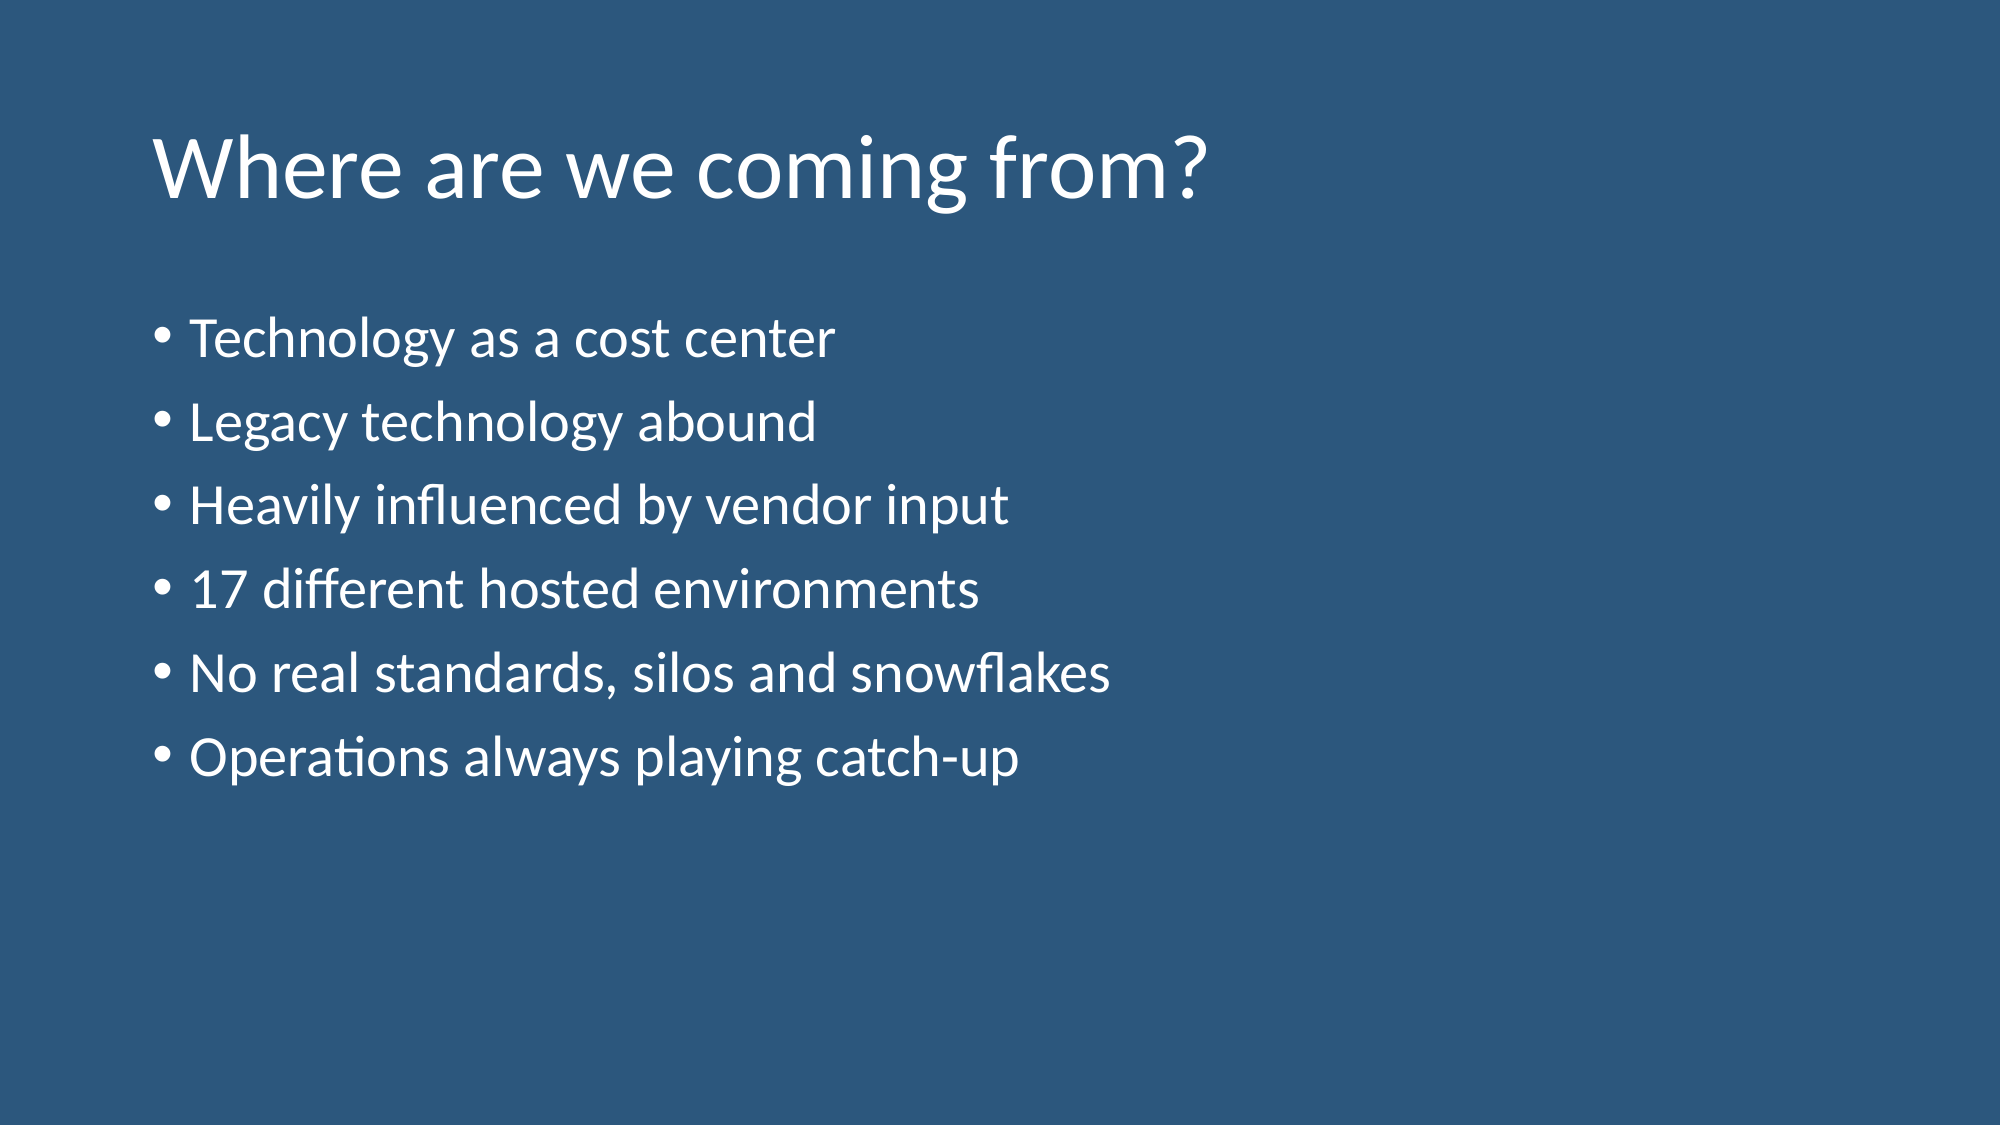

# Where are we coming from?
Technology as a cost center
Legacy technology abound
Heavily influenced by vendor input
17 different hosted environments
No real standards, silos and snowflakes
Operations always playing catch-up